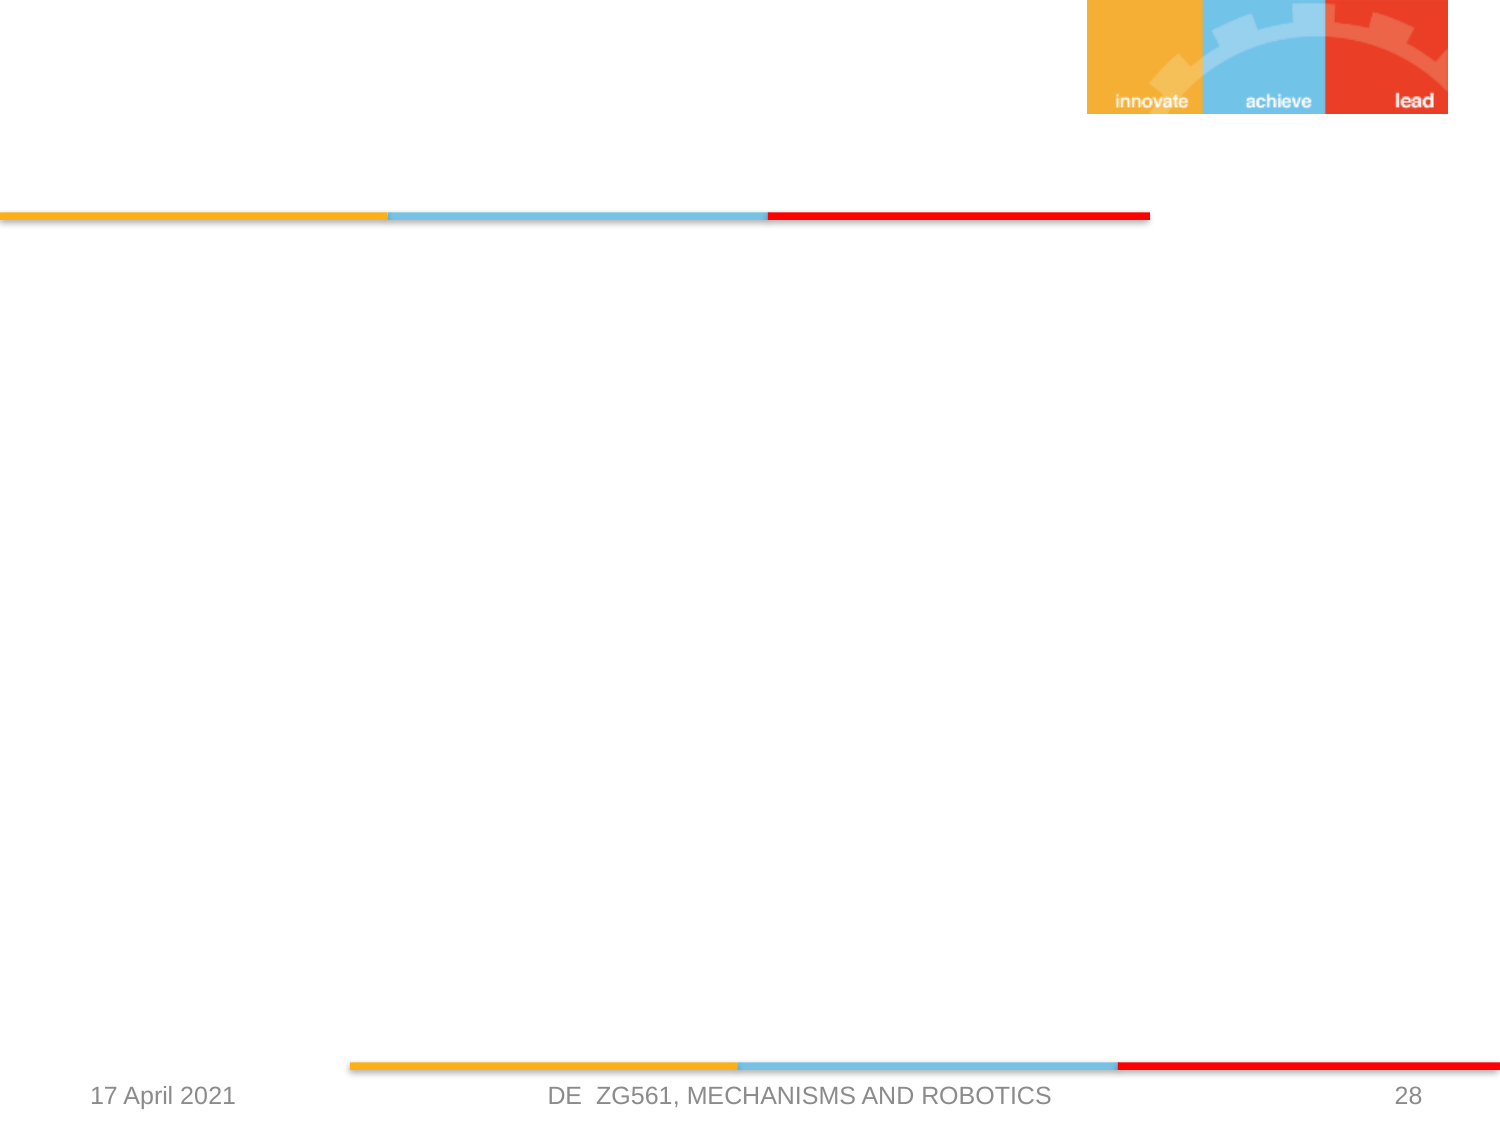

#

DE  ZG561, MECHANISMS AND ROBOTICS
17 April 2021
28